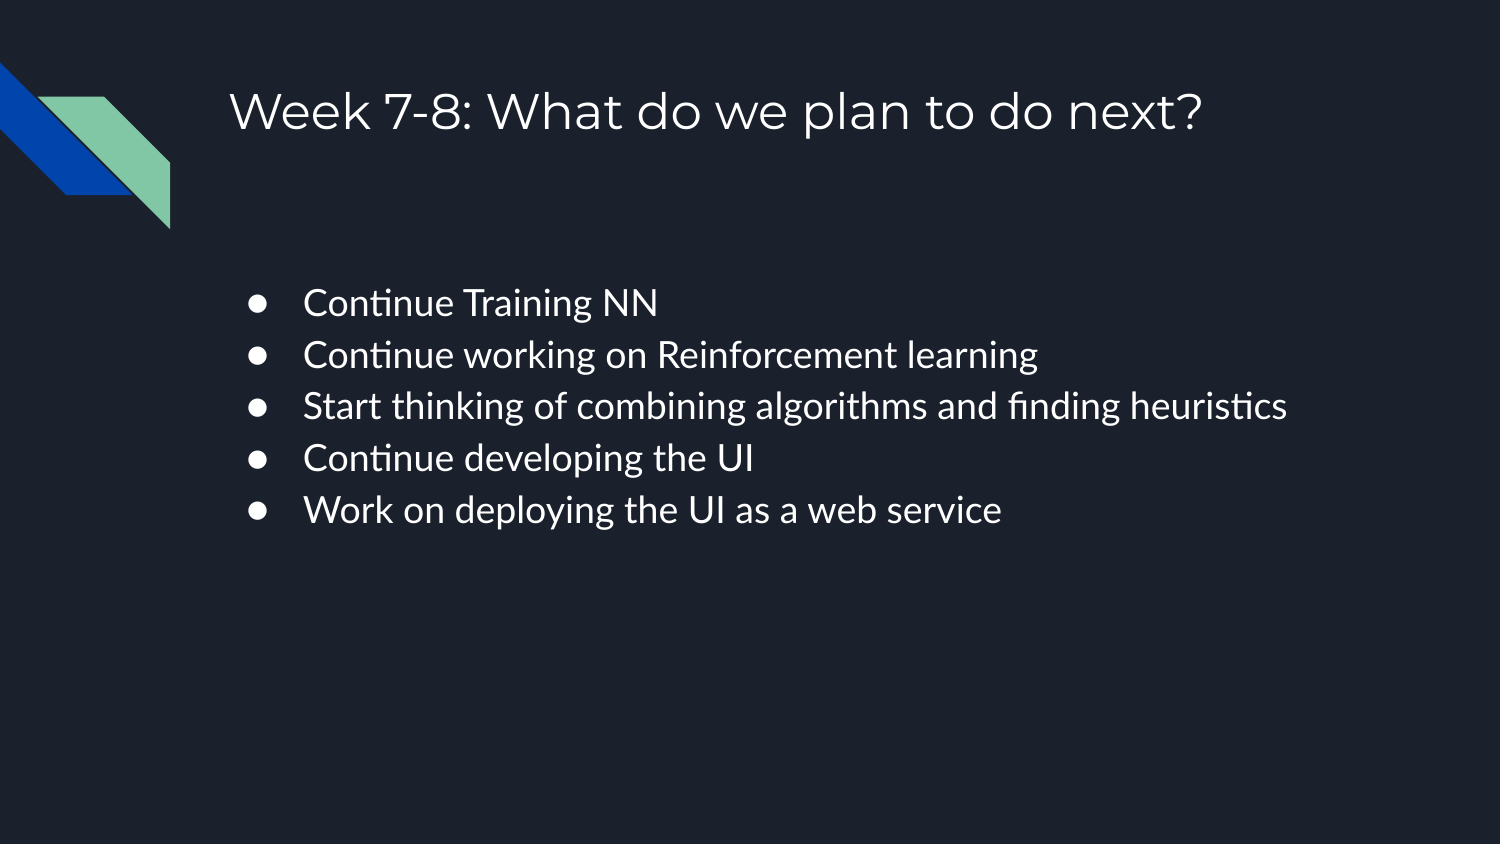

# Week 7-8: What do we plan to do next?
Continue Training NN
Continue working on Reinforcement learning
Start thinking of combining algorithms and finding heuristics
Continue developing the UI
Work on deploying the UI as a web service